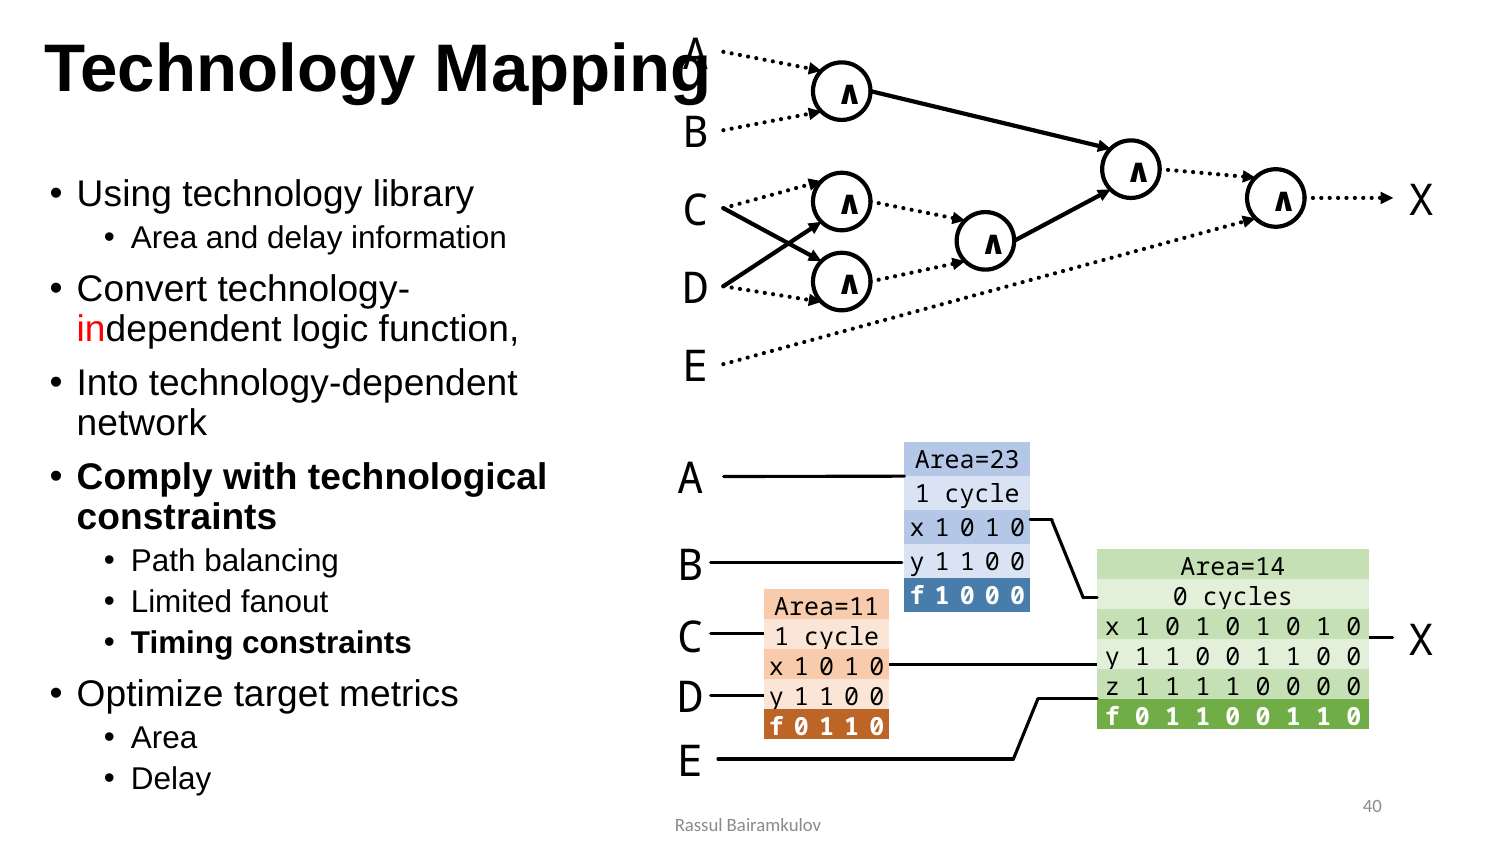

A
∧
B
∧
X
C
∧
∧
∧
D
∧
E
# Technology Mapping
Using technology library
Area and delay information
Convert technology-independent logic function,
Into technology-dependent network
Comply with technological constraints
Path balancing
Limited fanout
Timing constraints
Optimize target metrics
Area
Delay
A
| x | y | z | f |
| --- | --- | --- | --- |
| 0 | 0 | 0 | 0 |
| 0 | 0 | 1 | 1 |
| 0 | 1 | 0 | 0 |
| 0 | 1 | 1 | 1 |
| 1 | 0 | 0 | 0 |
| 1 | 0 | 1 | 1 |
| 1 | 1 | 0 | 1 |
| 1 | 1 | 1 | 1 |
| Area=23 |  |  |  |  |
| --- | --- | --- | --- | --- |
| 1 cycle |  |  |  |  |
| x | 1 | 0 | 1 | 0 |
| y | 1 | 1 | 0 | 0 |
| f | 1 | 0 | 0 | 0 |
A
B
| x | y | f |
| --- | --- | --- |
| 0 | 0 | 0 |
| 0 | 1 | 1 |
| 1 | 0 | 1 |
| 1 | 1 | 0 |
C
B
| Area=14 |  |  |  |  |  |  |  |  |
| --- | --- | --- | --- | --- | --- | --- | --- | --- |
| 0 cycles |  |  |  |  |  |  |  |  |
| x | 1 | 0 | 1 | 0 | 1 | 0 | 1 | 0 |
| y | 1 | 1 | 0 | 0 | 1 | 1 | 0 | 0 |
| z | 1 | 1 | 1 | 1 | 0 | 0 | 0 | 0 |
| f | 0 | 1 | 1 | 0 | 0 | 1 | 1 | 0 |
X
D
| Area=11 |  |  |  |  |
| --- | --- | --- | --- | --- |
| 1 cycle |  |  |  |  |
| x | 1 | 0 | 1 | 0 |
| y | 1 | 1 | 0 | 0 |
| f | 0 | 1 | 1 | 0 |
X
C
E
D
E
40
Rassul Bairamkulov